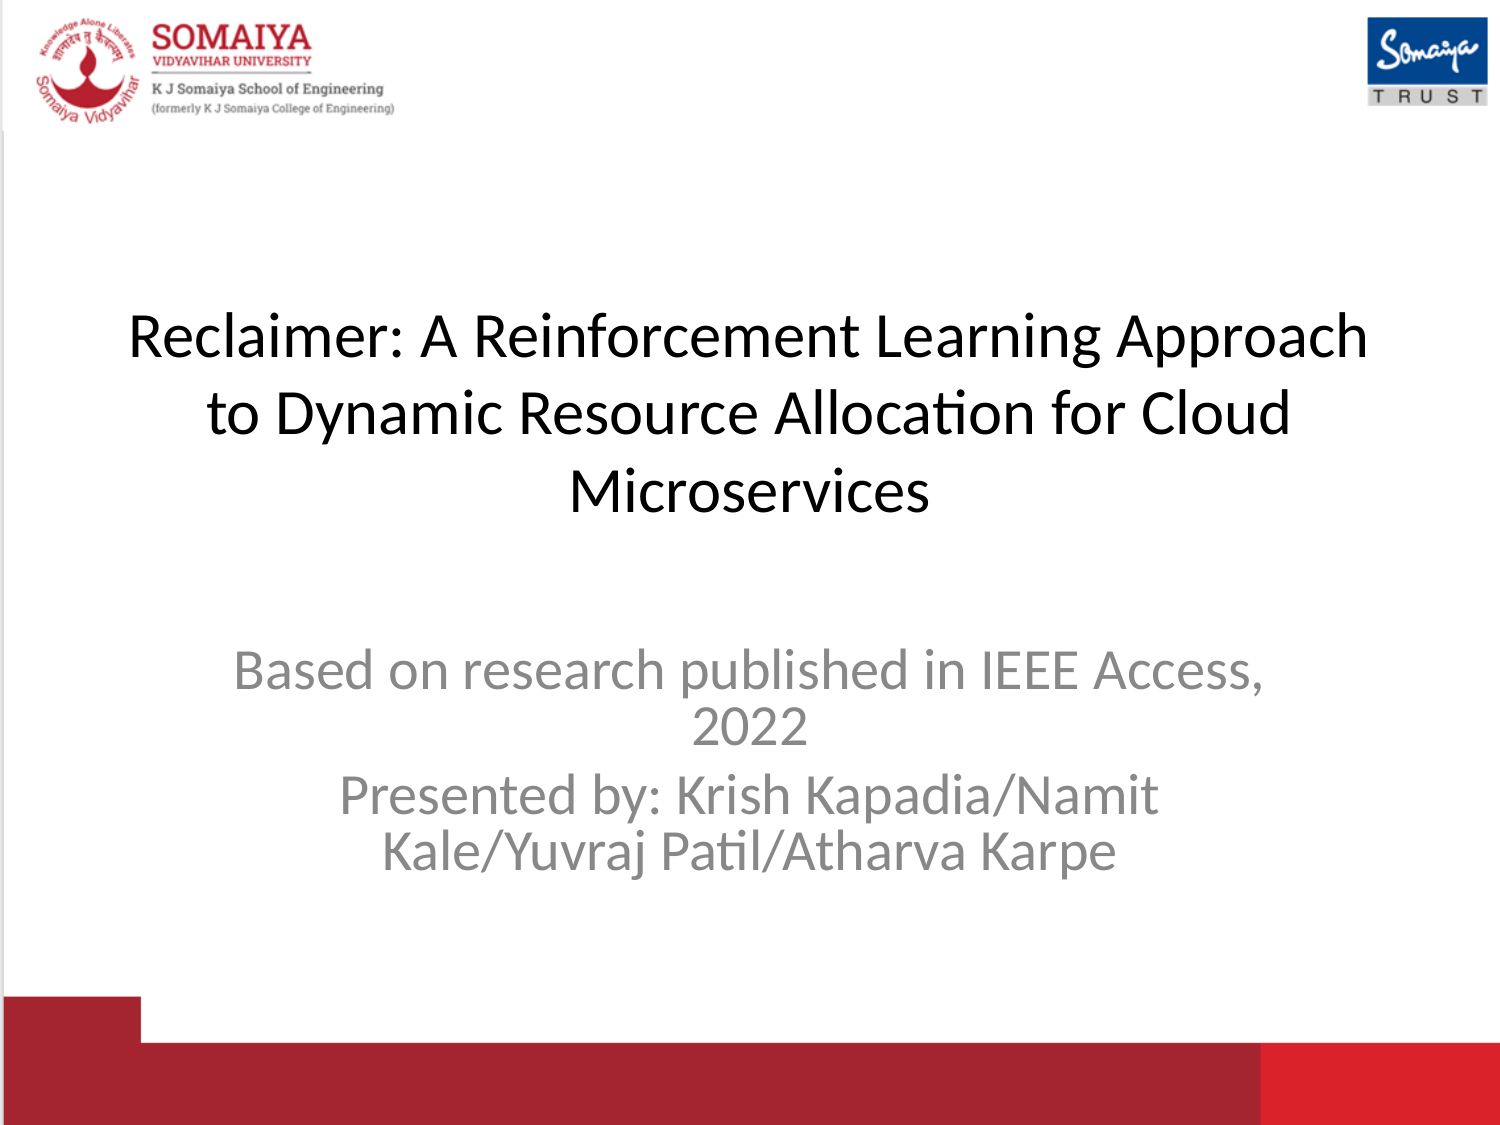

# Reclaimer: A Reinforcement Learning Approach to Dynamic Resource Allocation for Cloud Microservices
Based on research published in IEEE Access, 2022
Presented by: Krish Kapadia/Namit Kale/Yuvraj Patil/Atharva Karpe